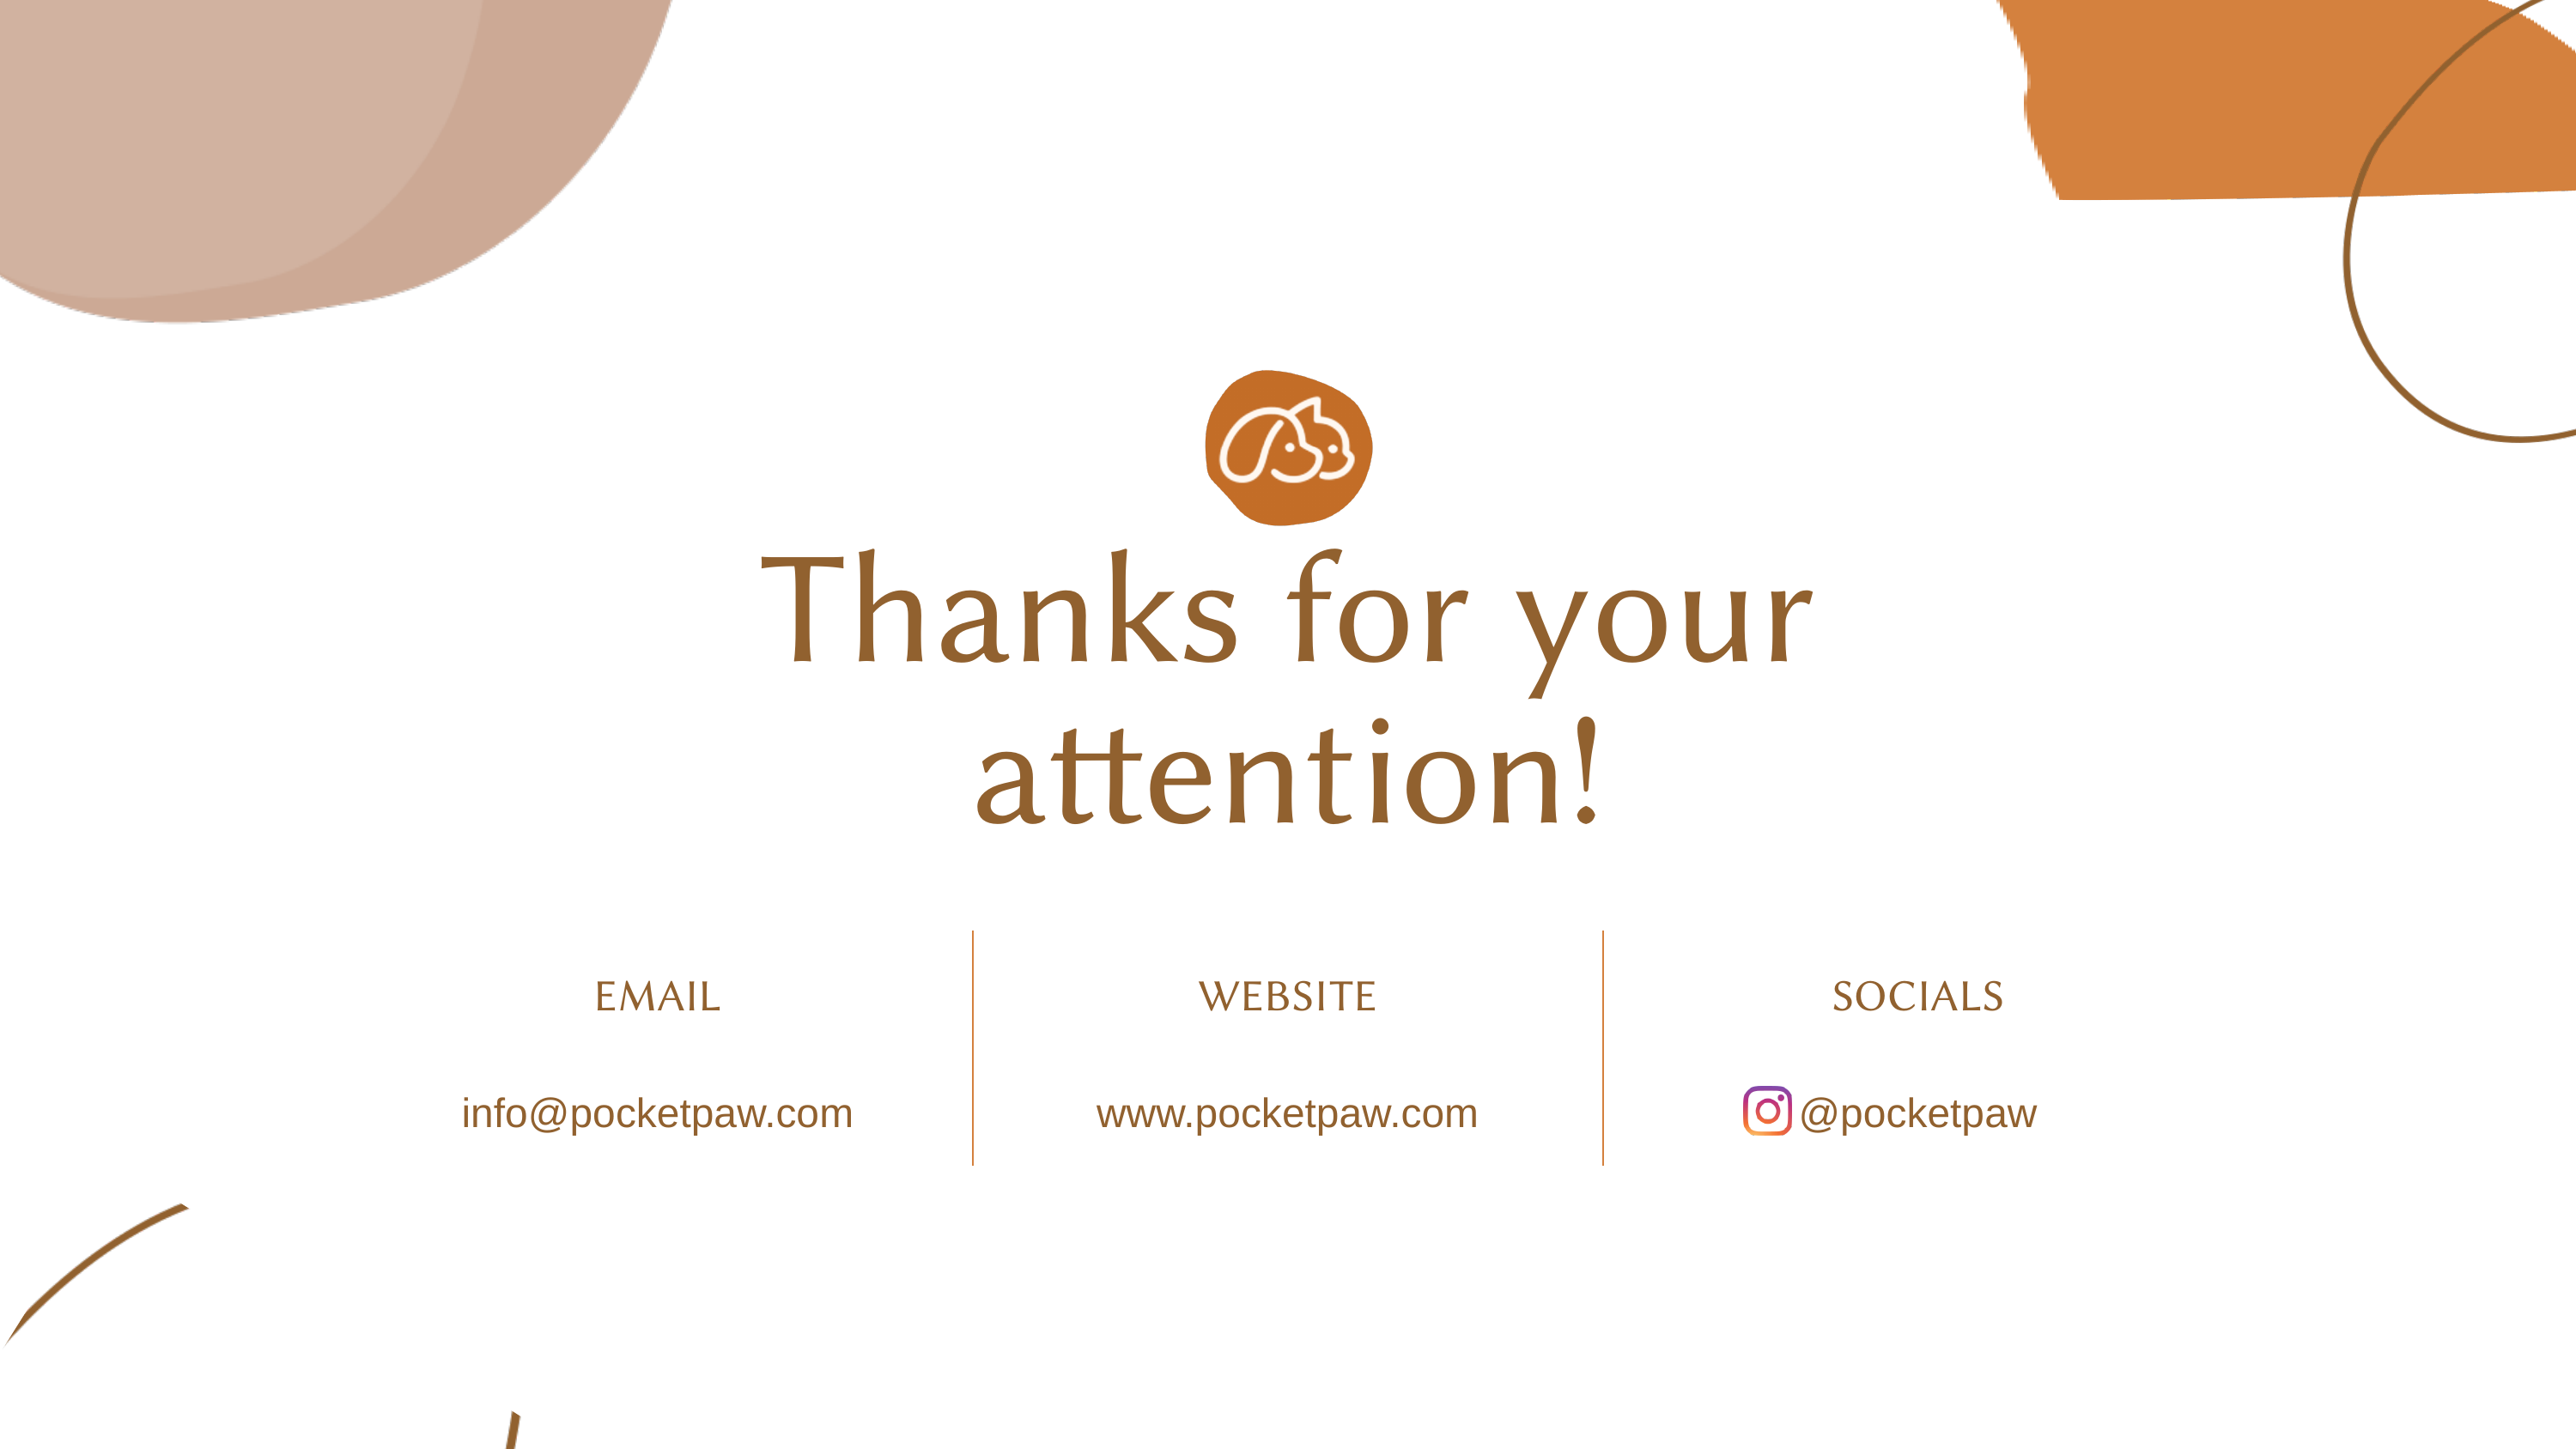

Thanks for your attention!
| EMAIL | WEBSITE | SOCIALS |
| --- | --- | --- |
| info@pocketpaw.com | www.pocketpaw.com | @pocketpaw |